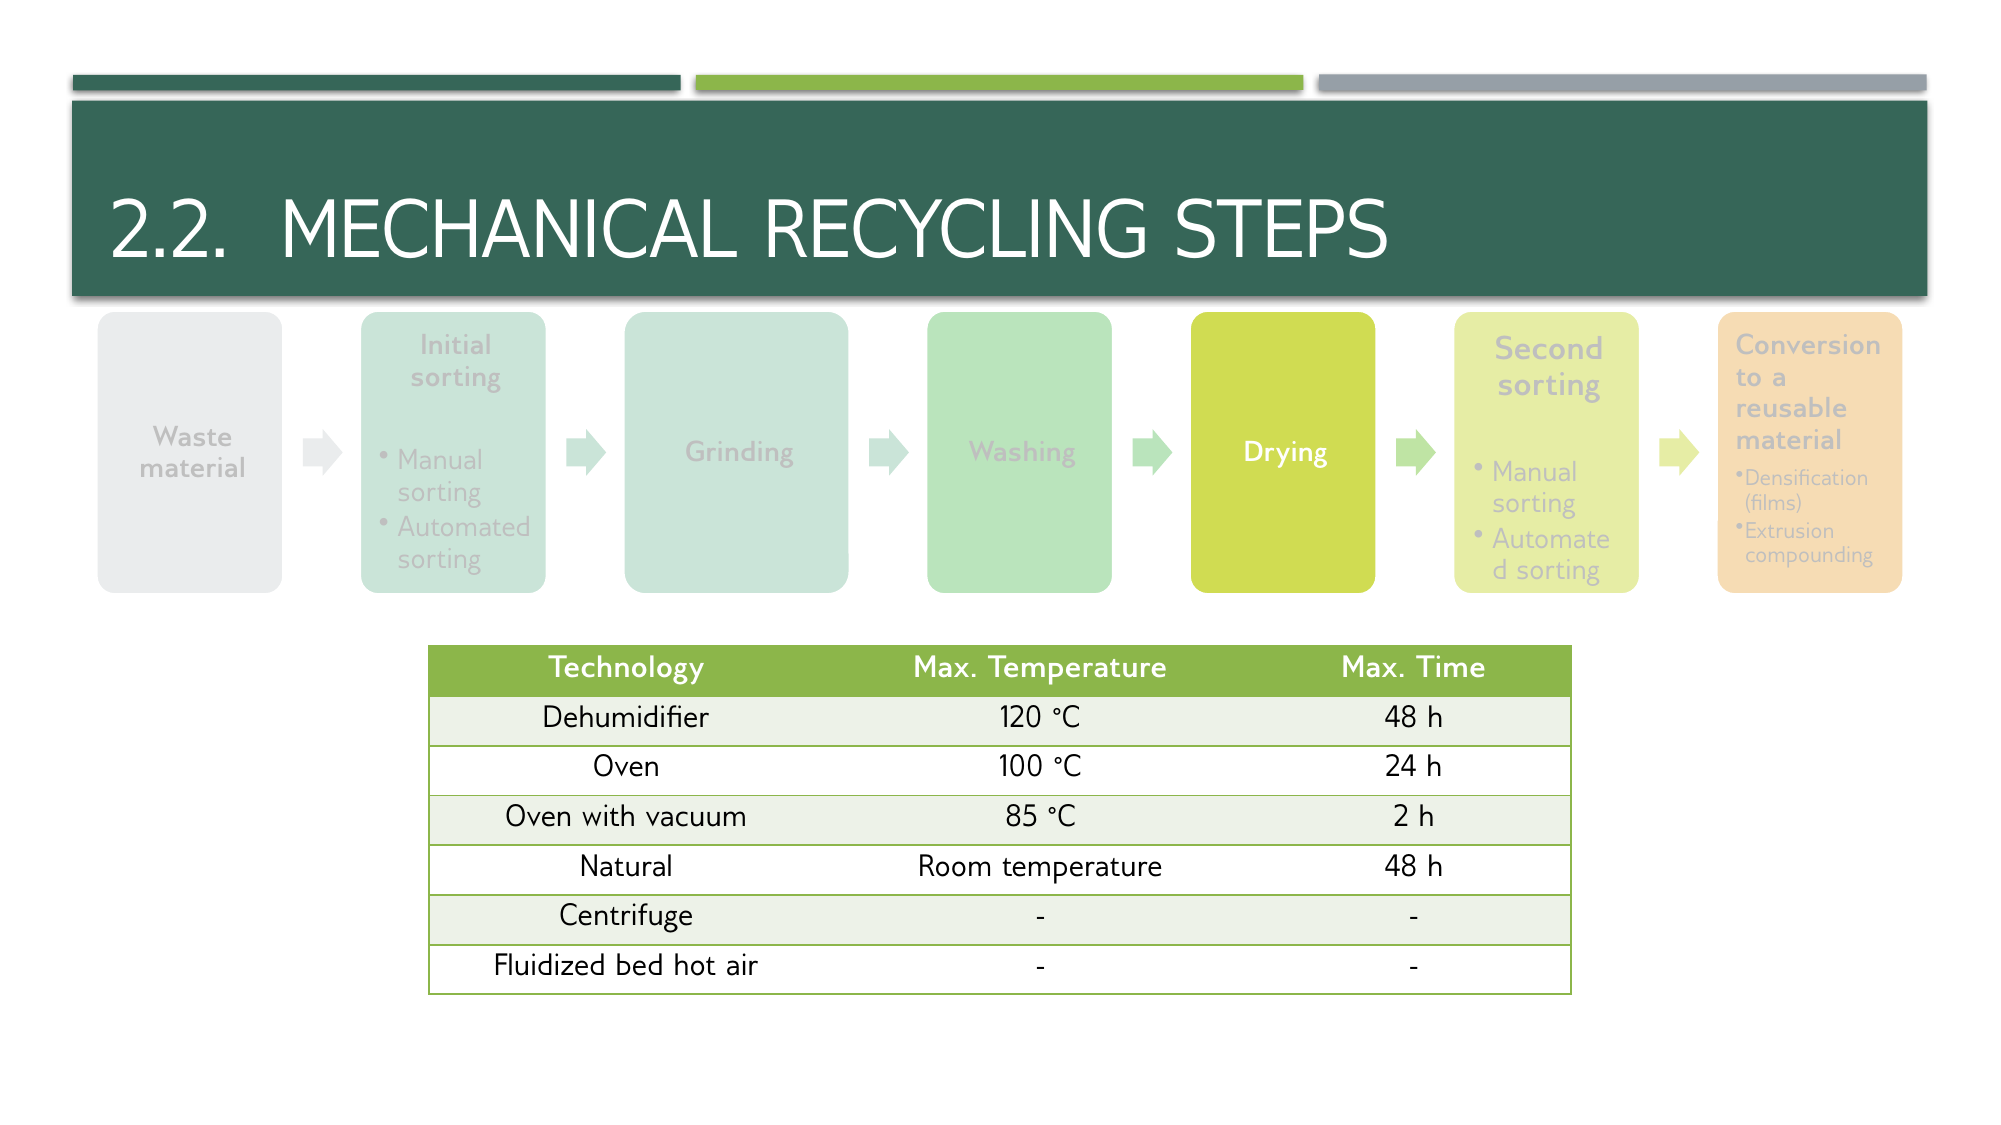

# 2.2.  Mechanical recycling steps
Waste material

Initial sorting

Manual sorting
Automated sorting

Grinding

Washing

Drying

Second sorting

Manual sorting
Automated sorting

Conversion to a reusable material
Densification (films)
Extrusion compounding
| Technology | Max. Temperature | Max. Time |
| --- | --- | --- |
| Dehumidifier | 120 °C | 48 h |
| Oven | 100 °C | 24 h |
| Oven with vacuum | 85 °C | 2 h |
| Natural | Room temperature | 48 h |
| Centrifuge | - | - |
| Fluidized bed hot air | - | - |